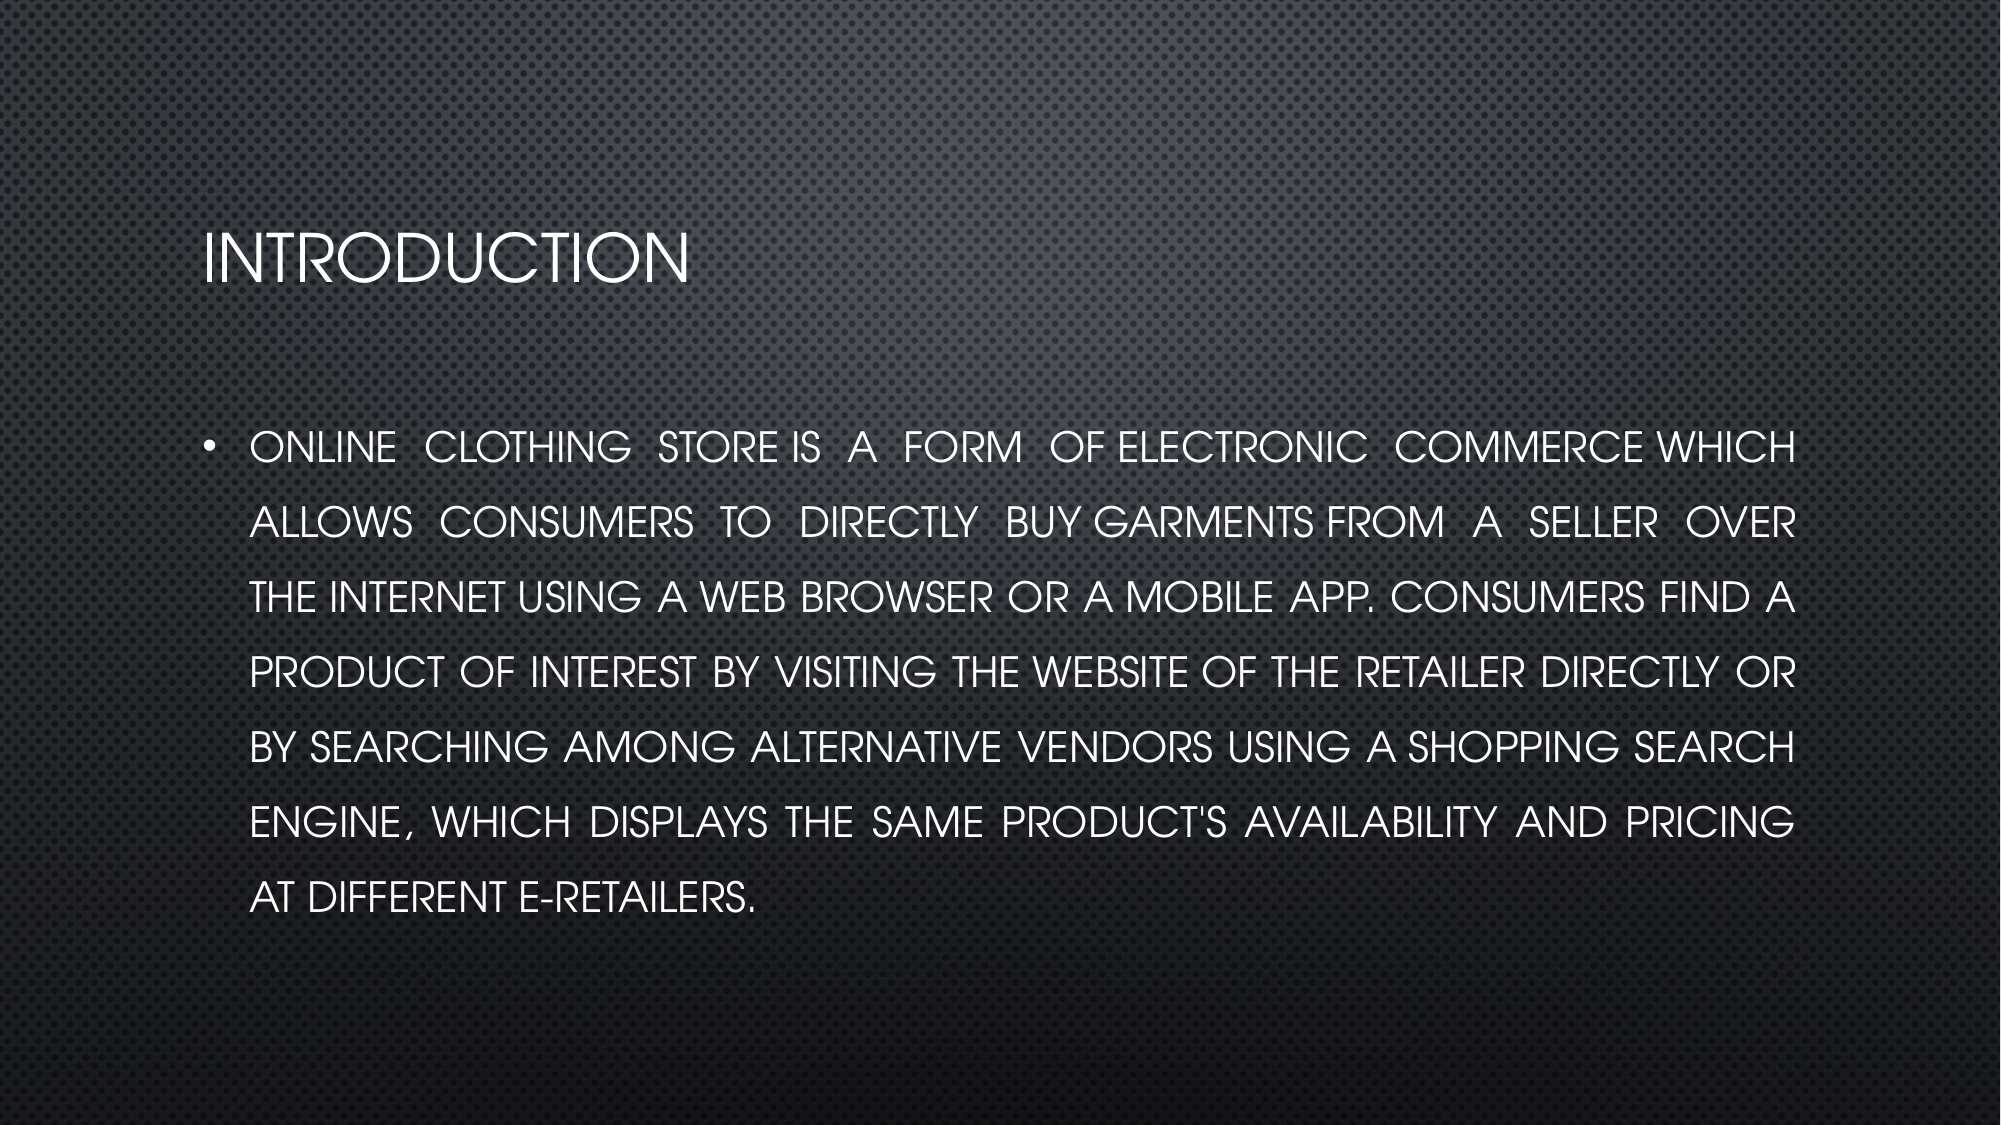

# INTRODUCTION
Online clothing store is a form of electronic commerce which allows consumers to directly buy garments from a seller over the Internet using a web browser or a mobile app. Consumers find a product of interest by visiting the website of the retailer directly or by searching among alternative vendors using a shopping search engine, which displays the same product's availability and pricing at different e-retailers.